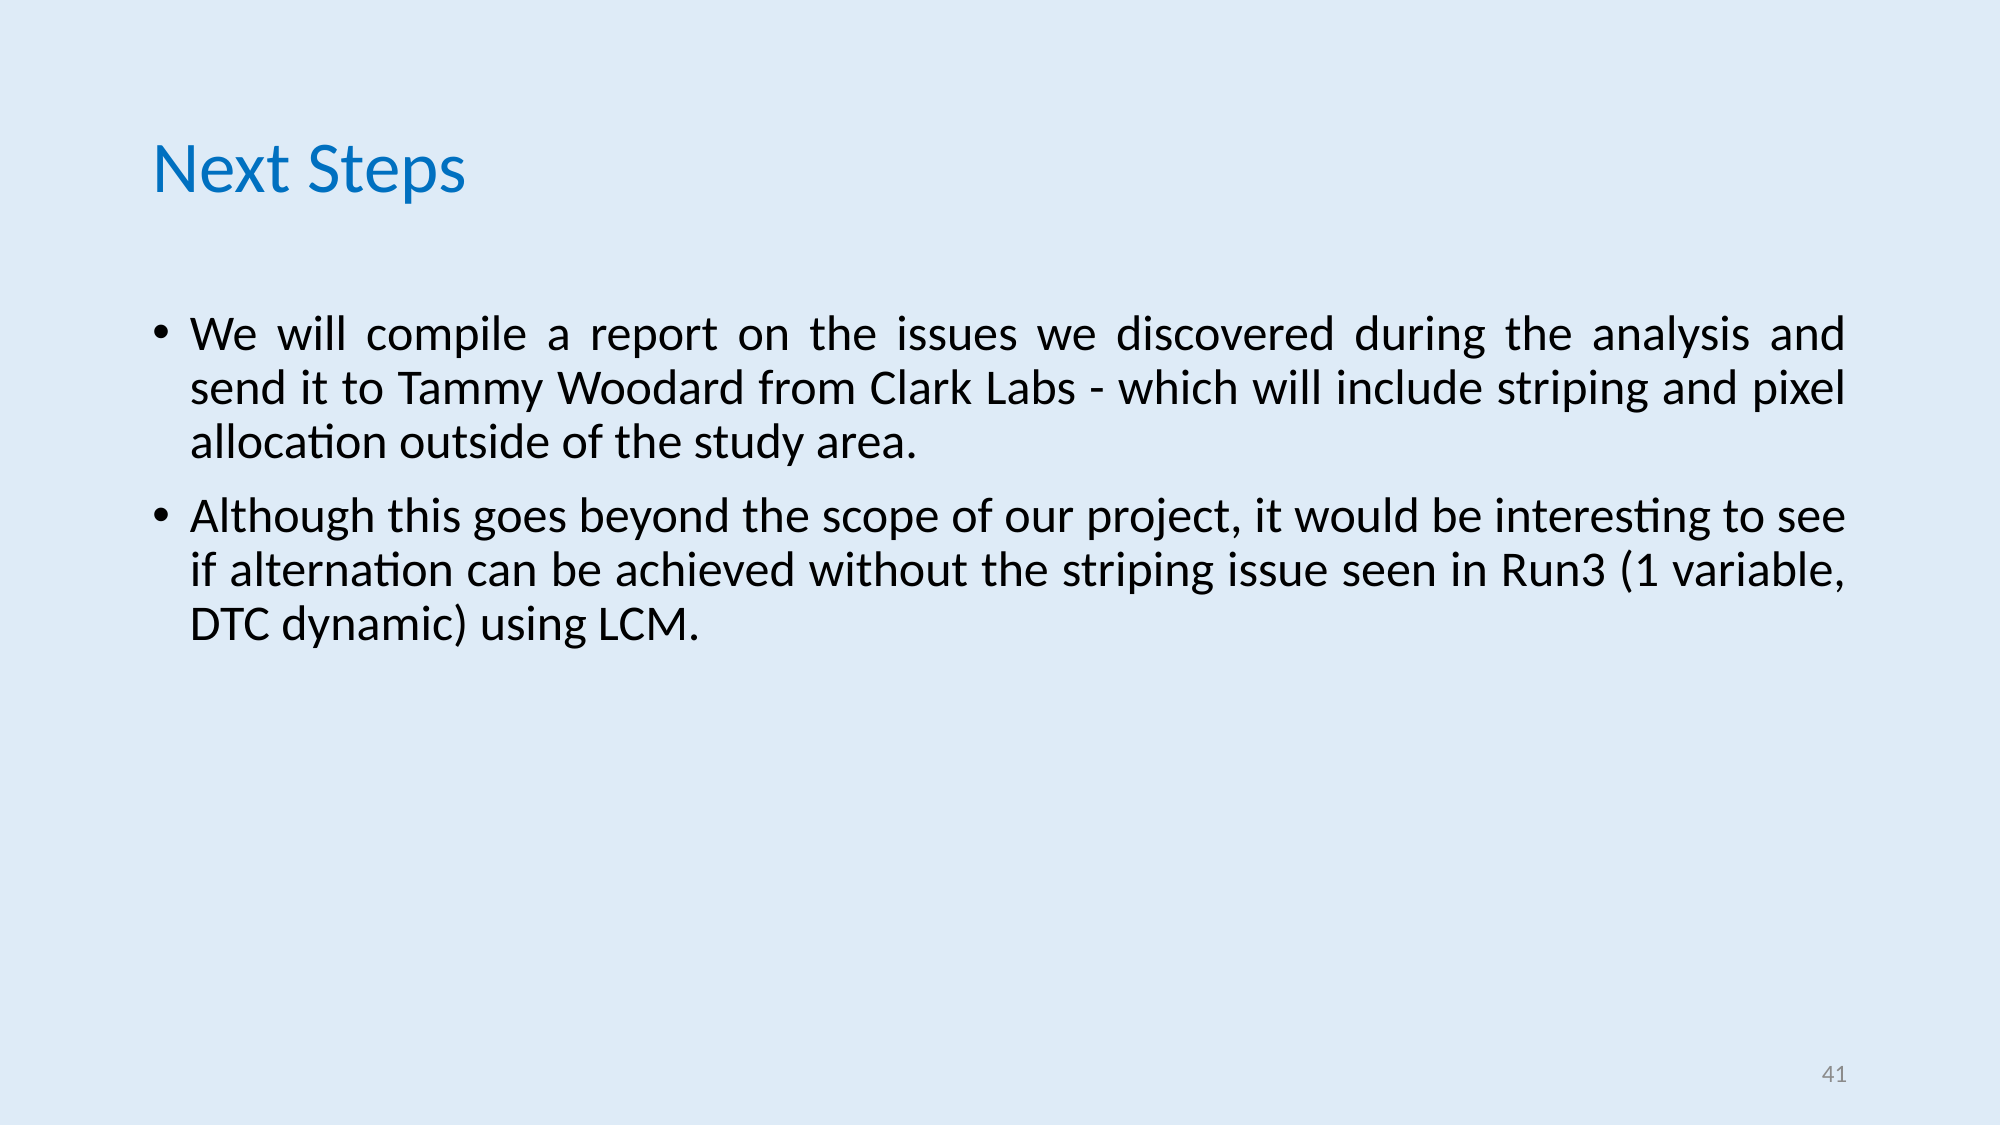

# Next Steps
We will compile a report on the issues we discovered during the analysis and send it to Tammy Woodard from Clark Labs - which will include striping and pixel allocation outside of the study area.
Although this goes beyond the scope of our project, it would be interesting to see if alternation can be achieved without the striping issue seen in Run3 (1 variable, DTC dynamic) using LCM.

41